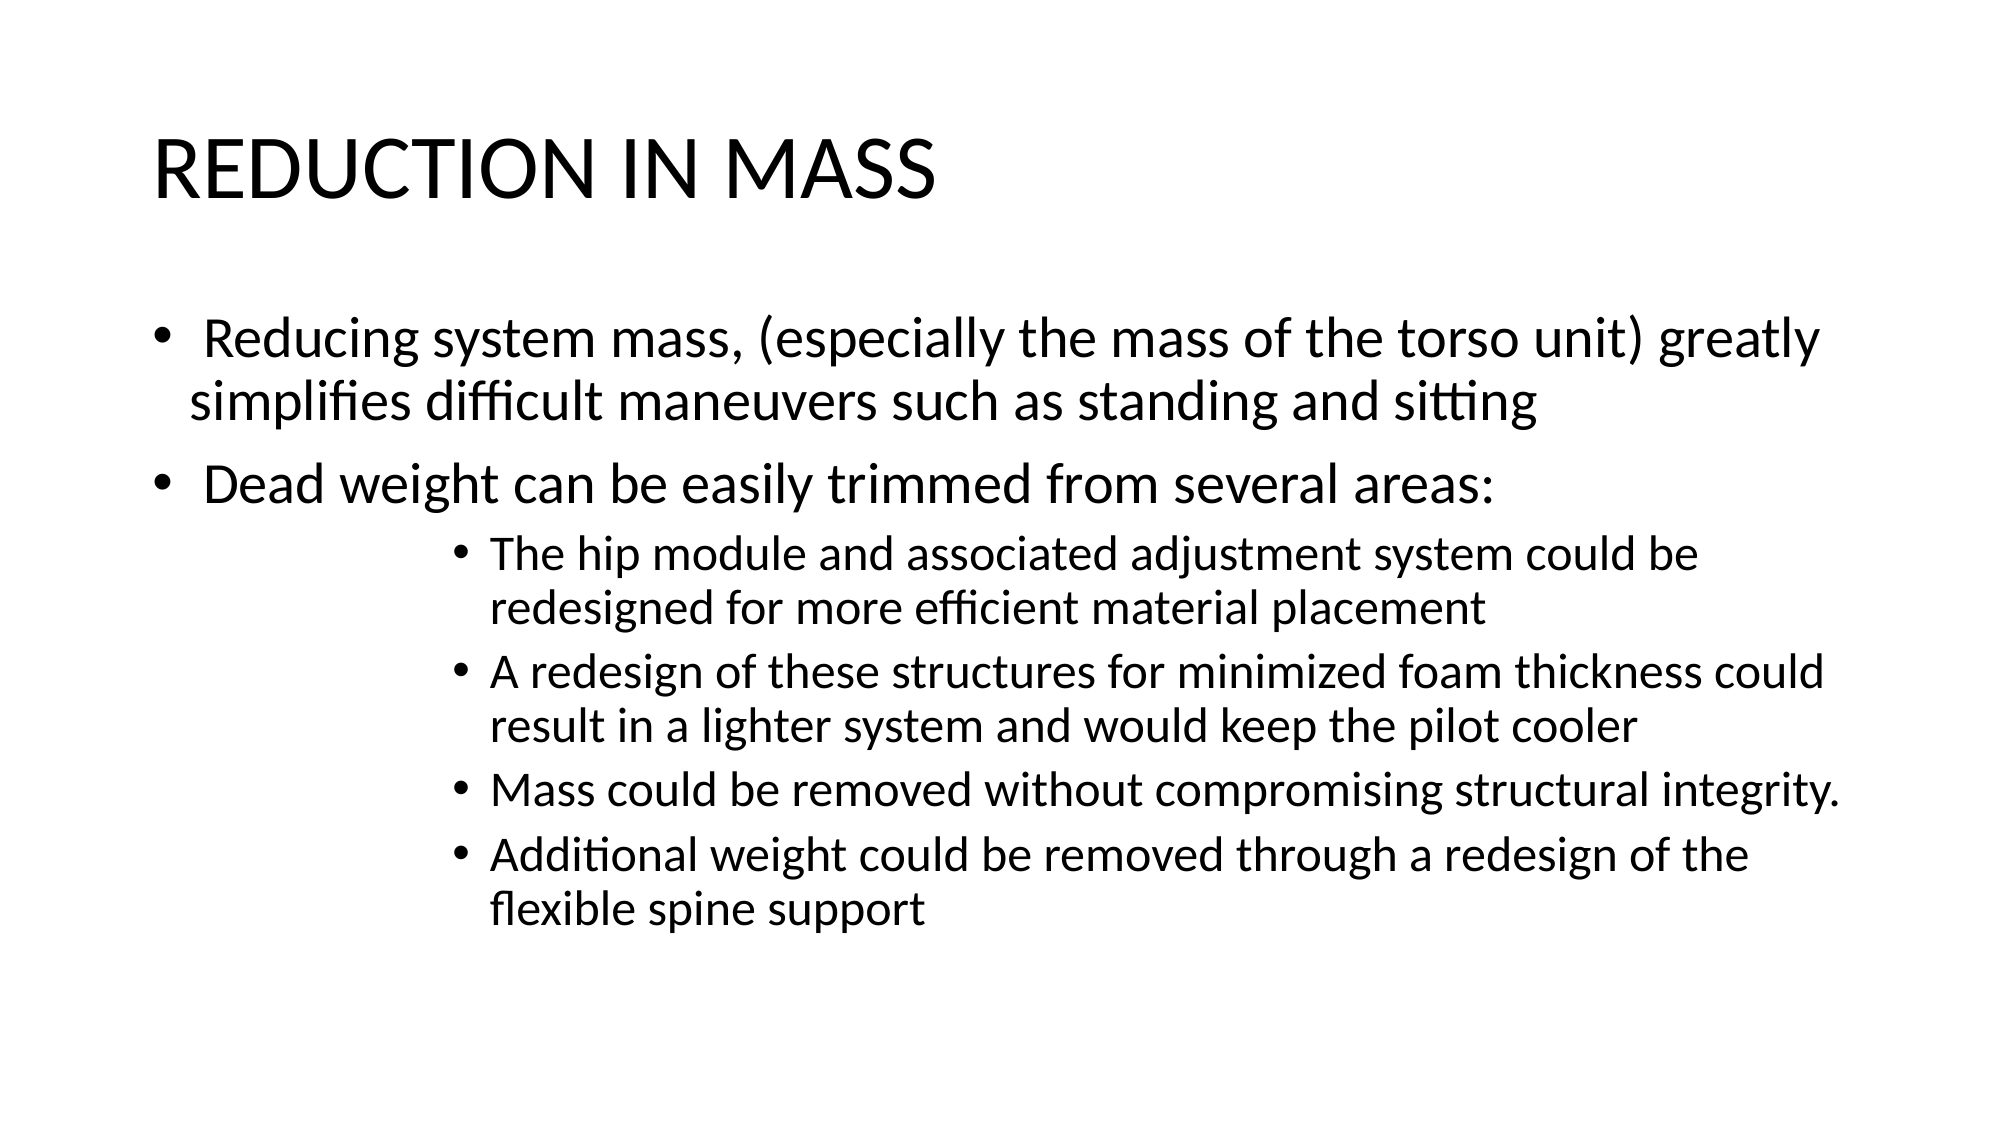

# REDUCTION IN MASS
 Reducing system mass, (especially the mass of the torso unit) greatly simplifies difficult maneuvers such as standing and sitting
 Dead weight can be easily trimmed from several areas:
The hip module and associated adjustment system could be redesigned for more efficient material placement
A redesign of these structures for minimized foam thickness could result in a lighter system and would keep the pilot cooler
Mass could be removed without compromising structural integrity.
Additional weight could be removed through a redesign of the flexible spine support